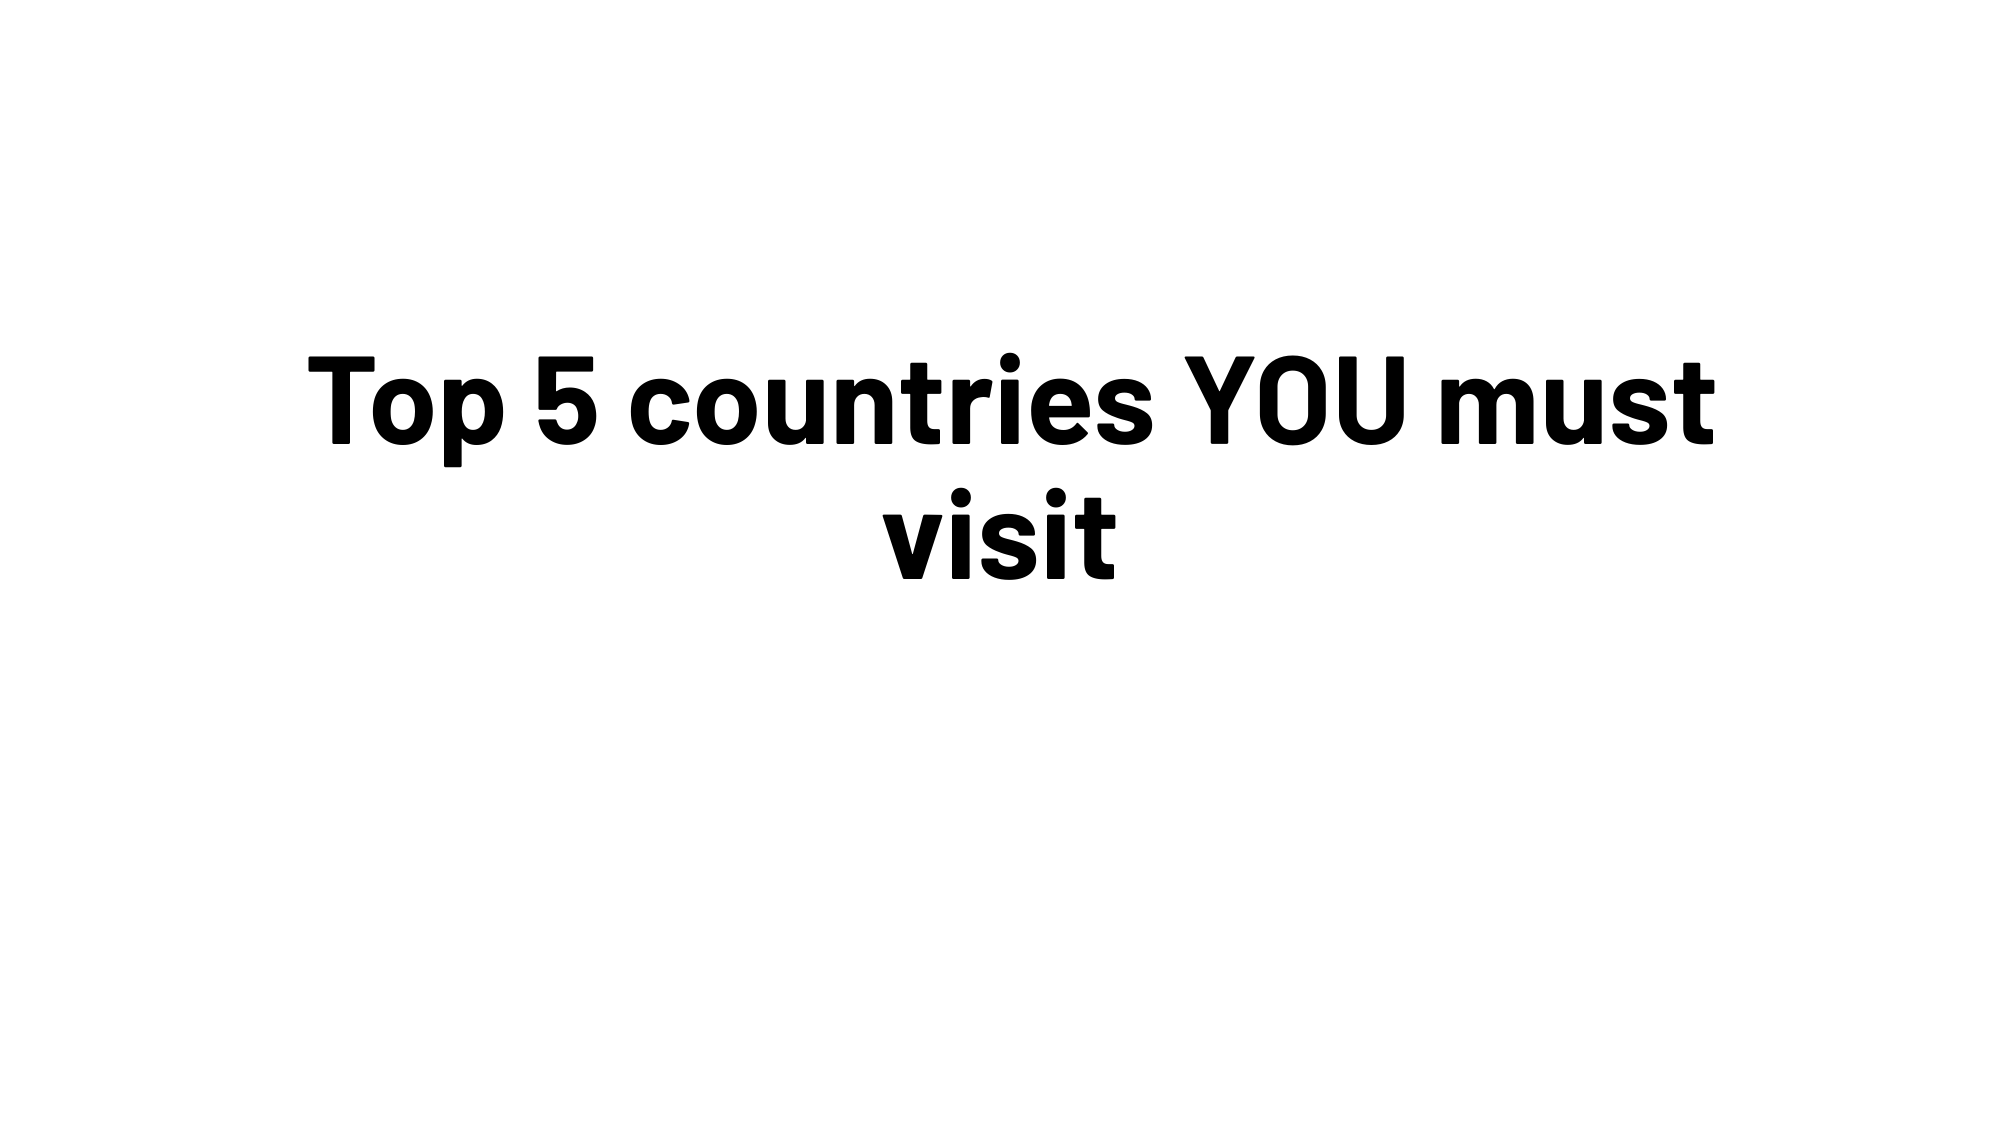

# Top 5 countries YOU must visit